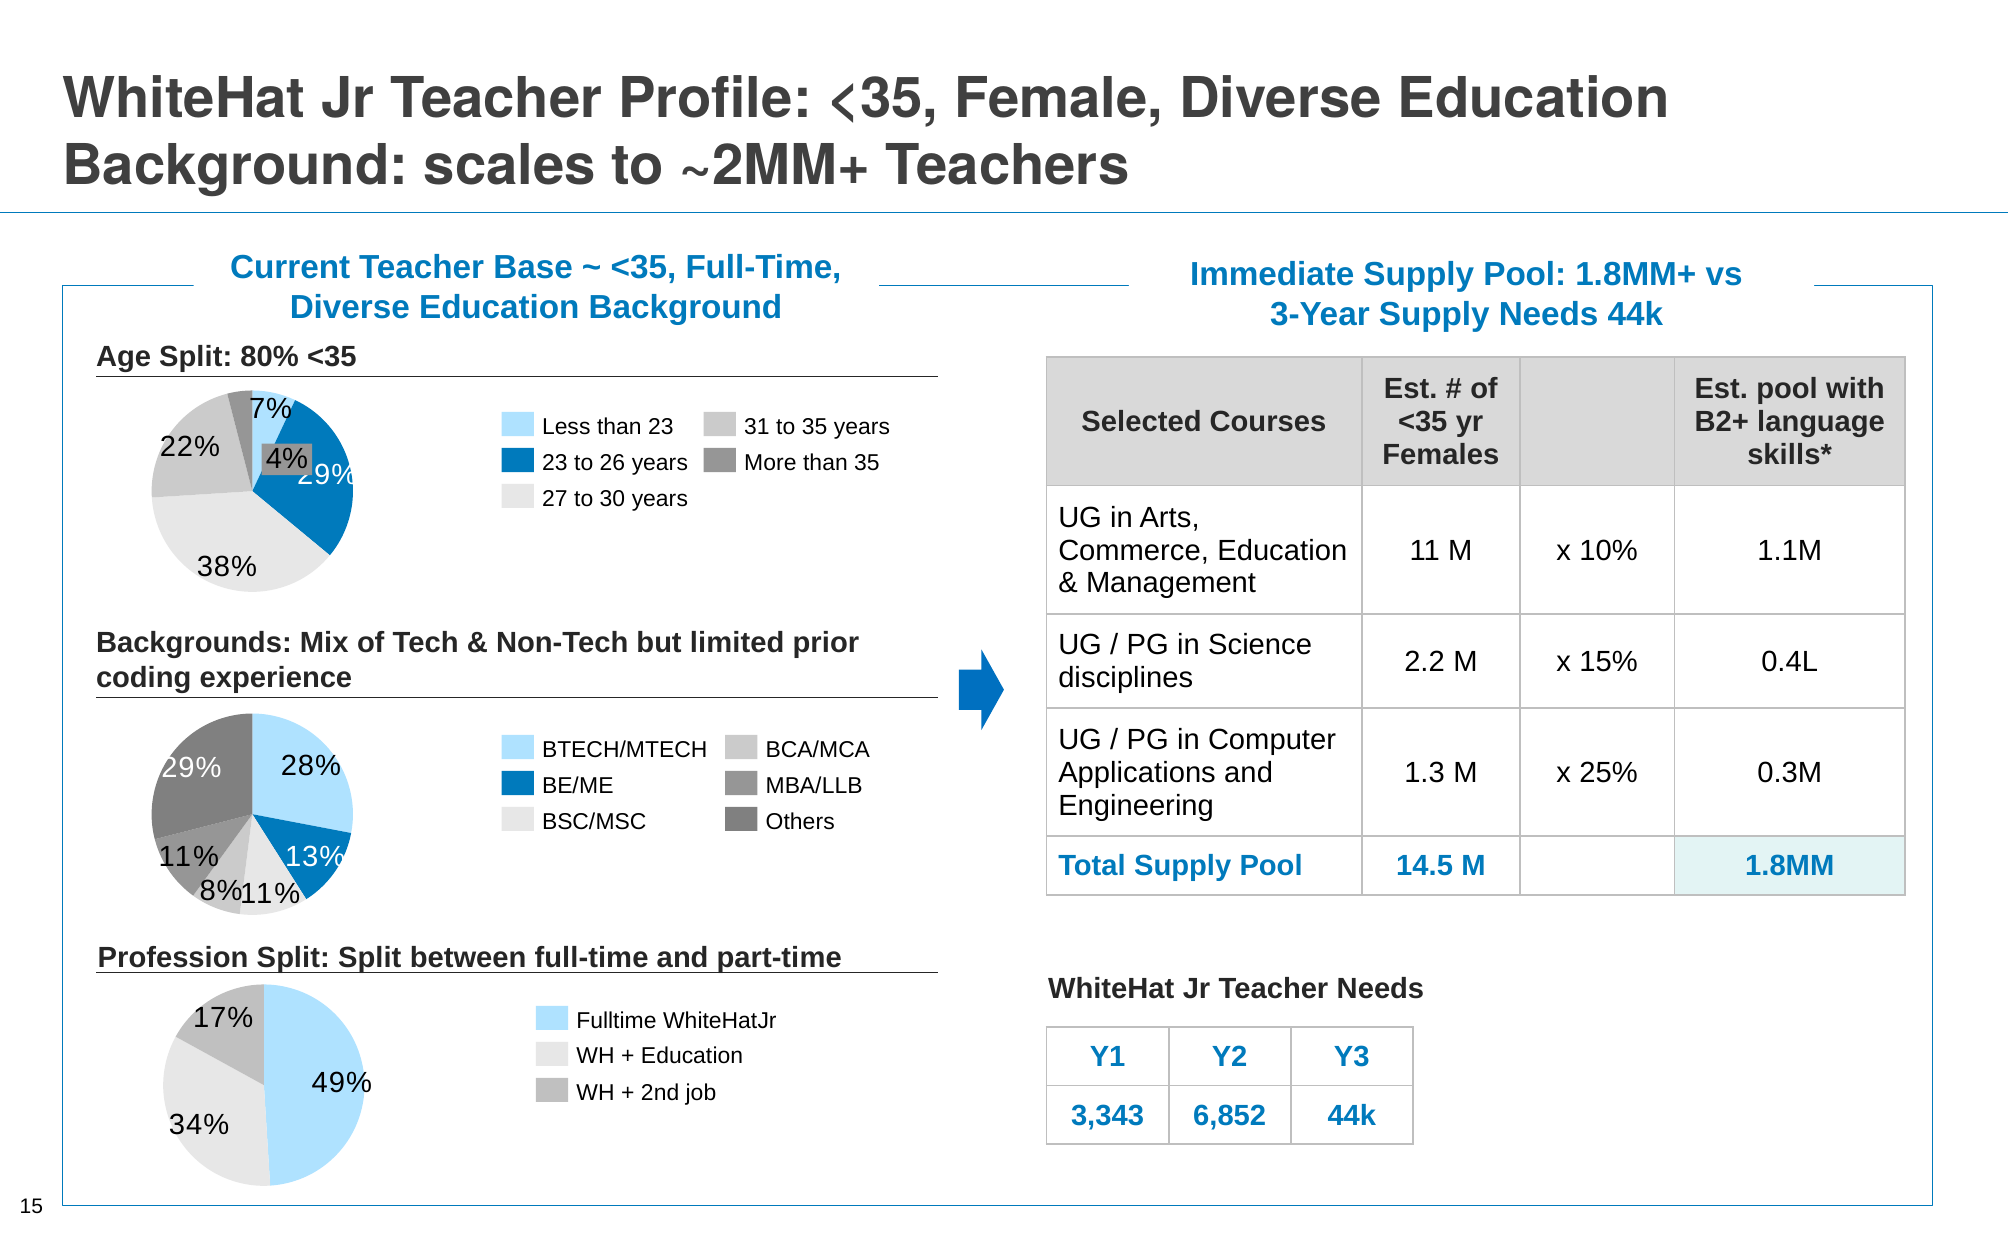

# WhiteHat Jr Teacher Profile: <35, Female, Diverse Education Background: scales to ~2MM+ Teachers
Current Teacher Base ~ <35, Full-Time, Diverse Education Background
Immediate Supply Pool: 1.8MM+ vs
3-Year Supply Needs 44k

Age Split: 80% <35
| Selected Courses | Est. # of <35 yr Females |  | Est. pool with B2+ language skills\* |
| --- | --- | --- | --- |
| UG in Arts, Commerce, Education & Management | 11 M | x 10% | 1.1M |
| UG / PG in Science disciplines | 2.2 M | x 15% | 0.4L |
| UG / PG in Computer Applications and Engineering | 1.3 M | x 25% | 0.3M |
| Total Supply Pool | 14.5 M |  | 1.8MM |

### Chart

| Category |  |
|---|---|
Less than 23
31 to 35 years

4%
23 to 26 years
More than 35

27 to 30 years

Backgrounds: Mix of Tech & Non-Tech but limited prior coding experience

### Chart

| Category |  |
|---|---|
BTECH/MTECH
BCA/MCA

BE/ME
MBA/LLB

BSC/MSC
Others

Profession Split: Split between full-time and part-time
WhiteHat Jr Teacher Needs

### Chart

| Category |  |
|---|---|
Fulltime WhiteHatJr

| Y1 | Y2 | Y3 |
| --- | --- | --- |
| 3,343 | 6,852 | 44k |
WH + Education

WH + 2nd job

15